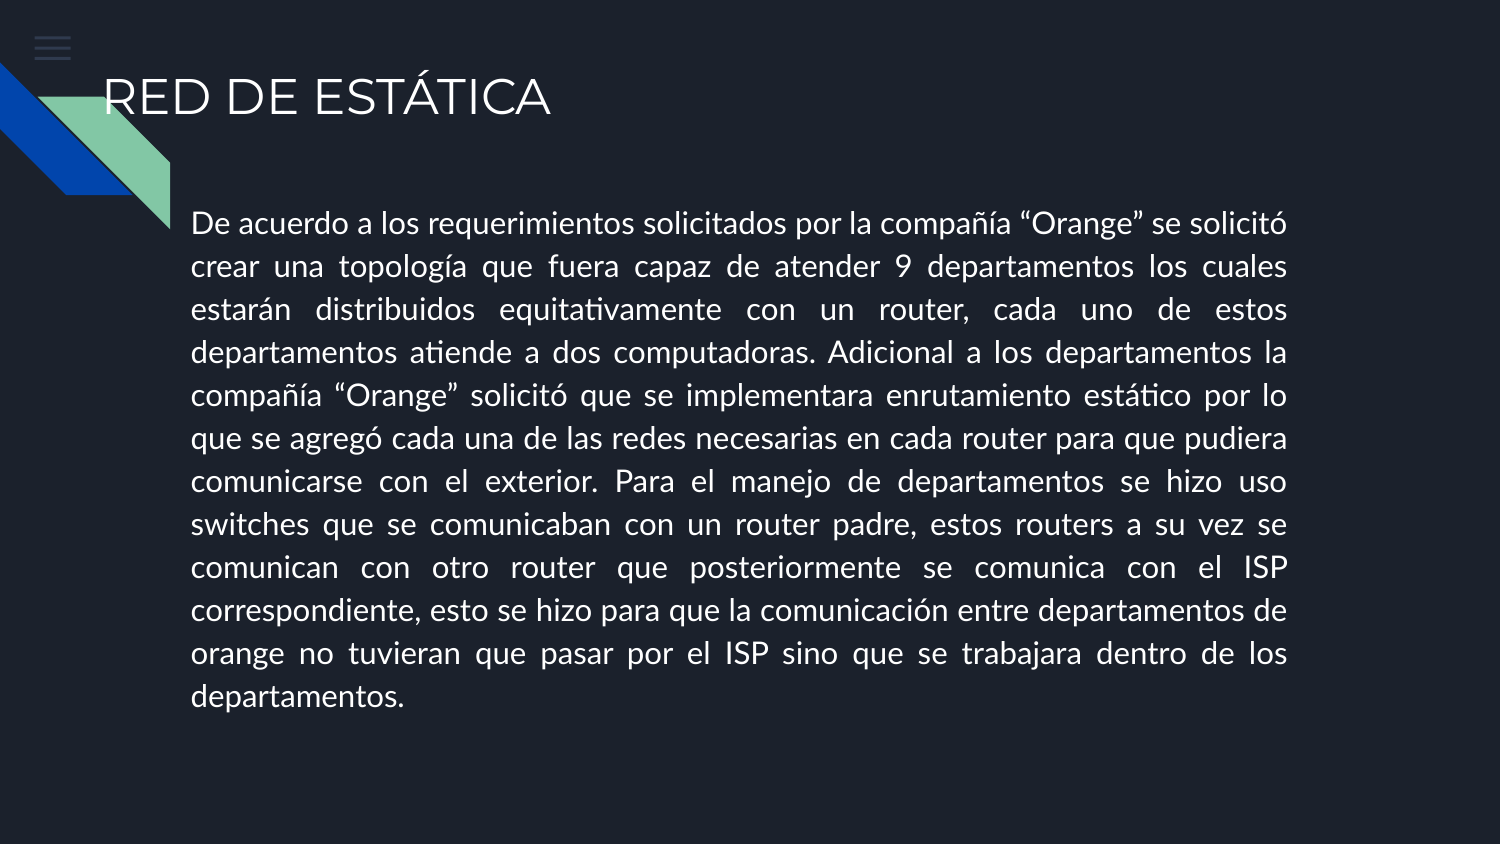

# RED DE ESTÁTICA
De acuerdo a los requerimientos solicitados por la compañía “Orange” se solicitó crear una topología que fuera capaz de atender 9 departamentos los cuales estarán distribuidos equitativamente con un router, cada uno de estos departamentos atiende a dos computadoras. Adicional a los departamentos la compañía “Orange” solicitó que se implementara enrutamiento estático por lo que se agregó cada una de las redes necesarias en cada router para que pudiera comunicarse con el exterior. Para el manejo de departamentos se hizo uso switches que se comunicaban con un router padre, estos routers a su vez se comunican con otro router que posteriormente se comunica con el ISP correspondiente, esto se hizo para que la comunicación entre departamentos de orange no tuvieran que pasar por el ISP sino que se trabajara dentro de los departamentos.